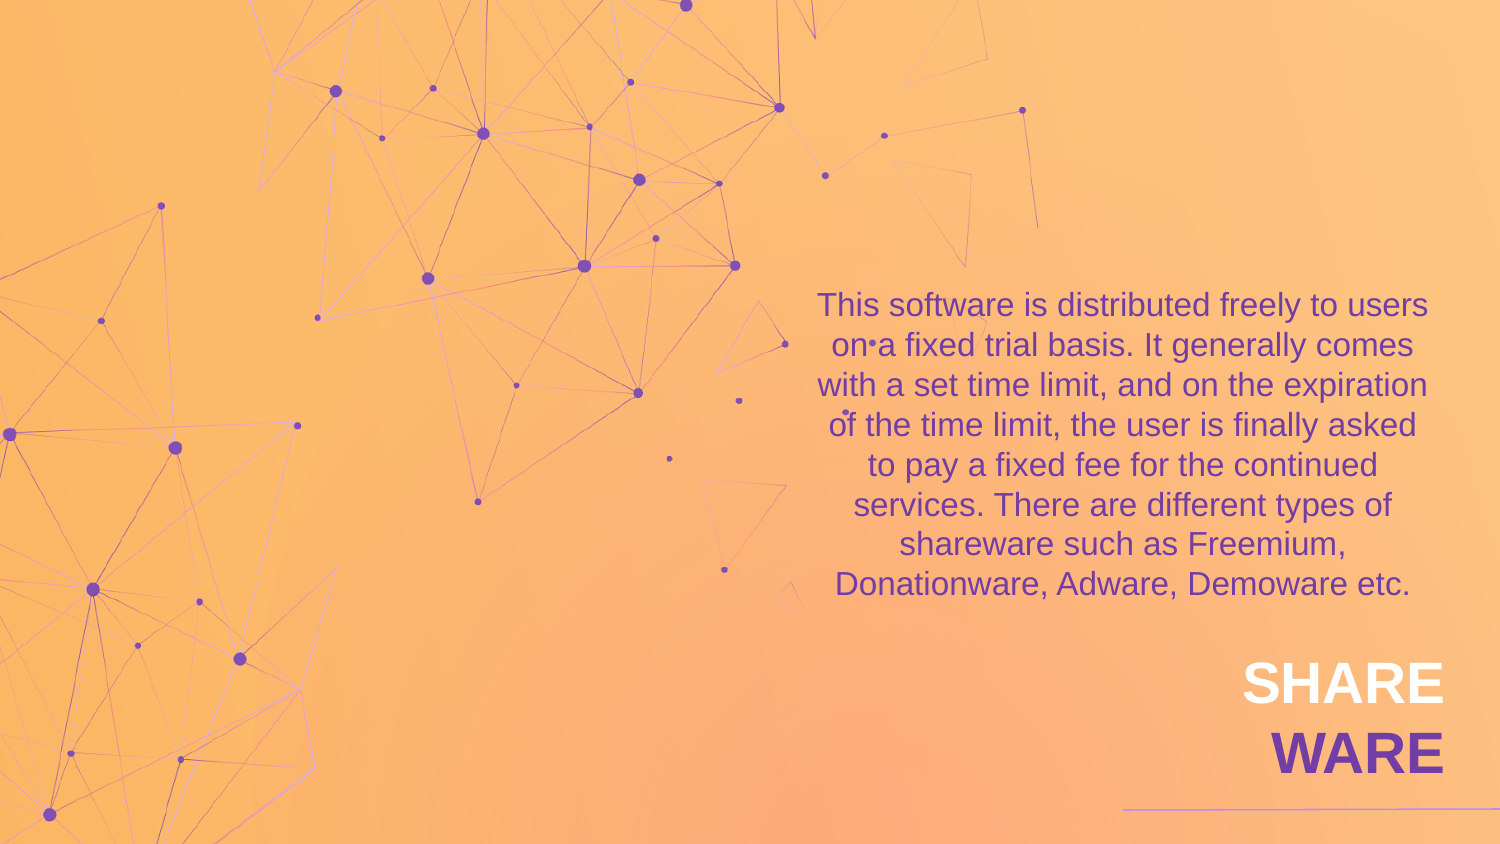

This software is distributed freely to users on a fixed trial basis. It generally comes with a set time limit, and on the expiration of the time limit, the user is finally asked to pay a fixed fee for the continued services. There are different types of shareware such as Freemium, Donationware, Adware, Demoware etc.
# SHARE WARE